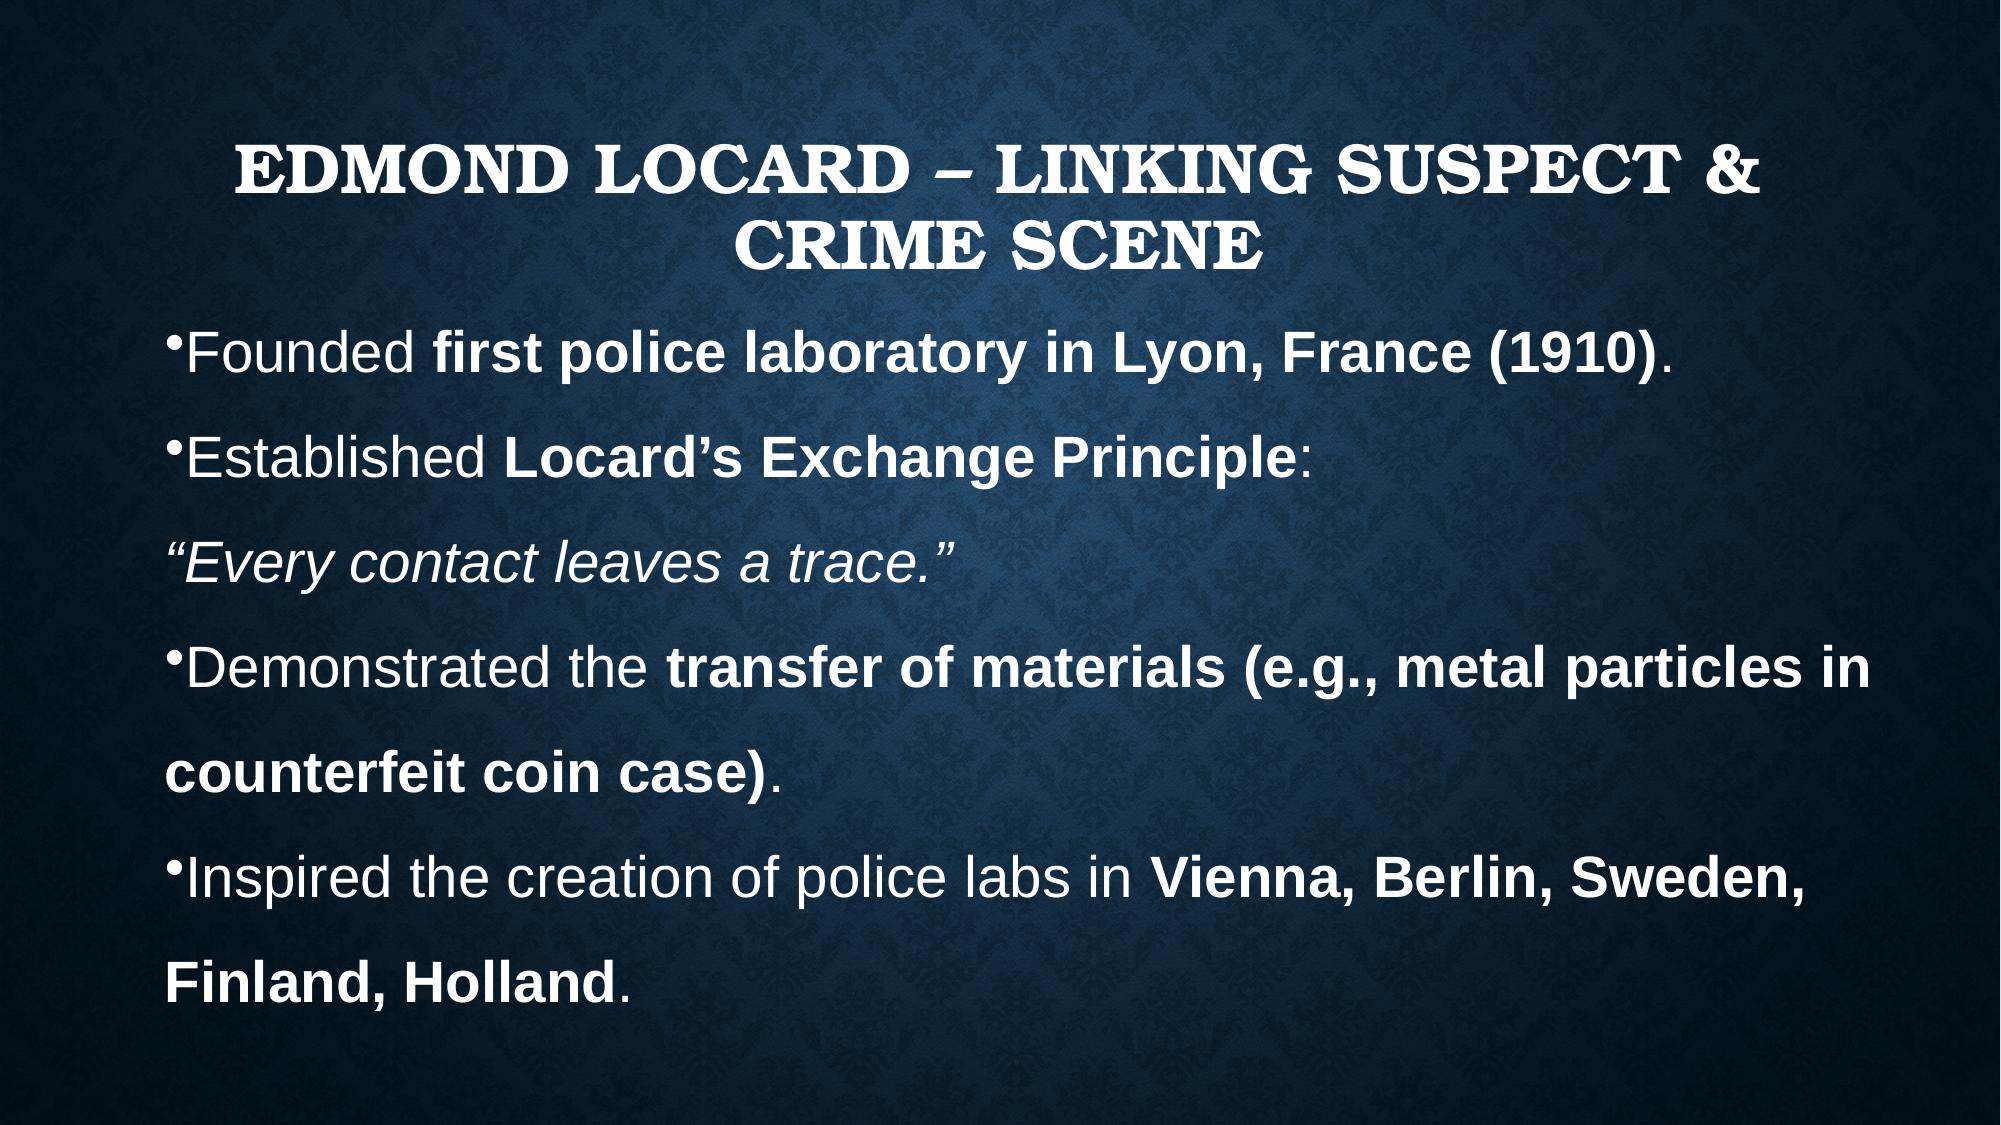

# Edmond Locard – Linking Suspect & Crime Scene
Founded first police laboratory in Lyon, France (1910).
Established Locard’s Exchange Principle:
“Every contact leaves a trace.”
Demonstrated the transfer of materials (e.g., metal particles in counterfeit coin case).
Inspired the creation of police labs in Vienna, Berlin, Sweden, Finland, Holland.